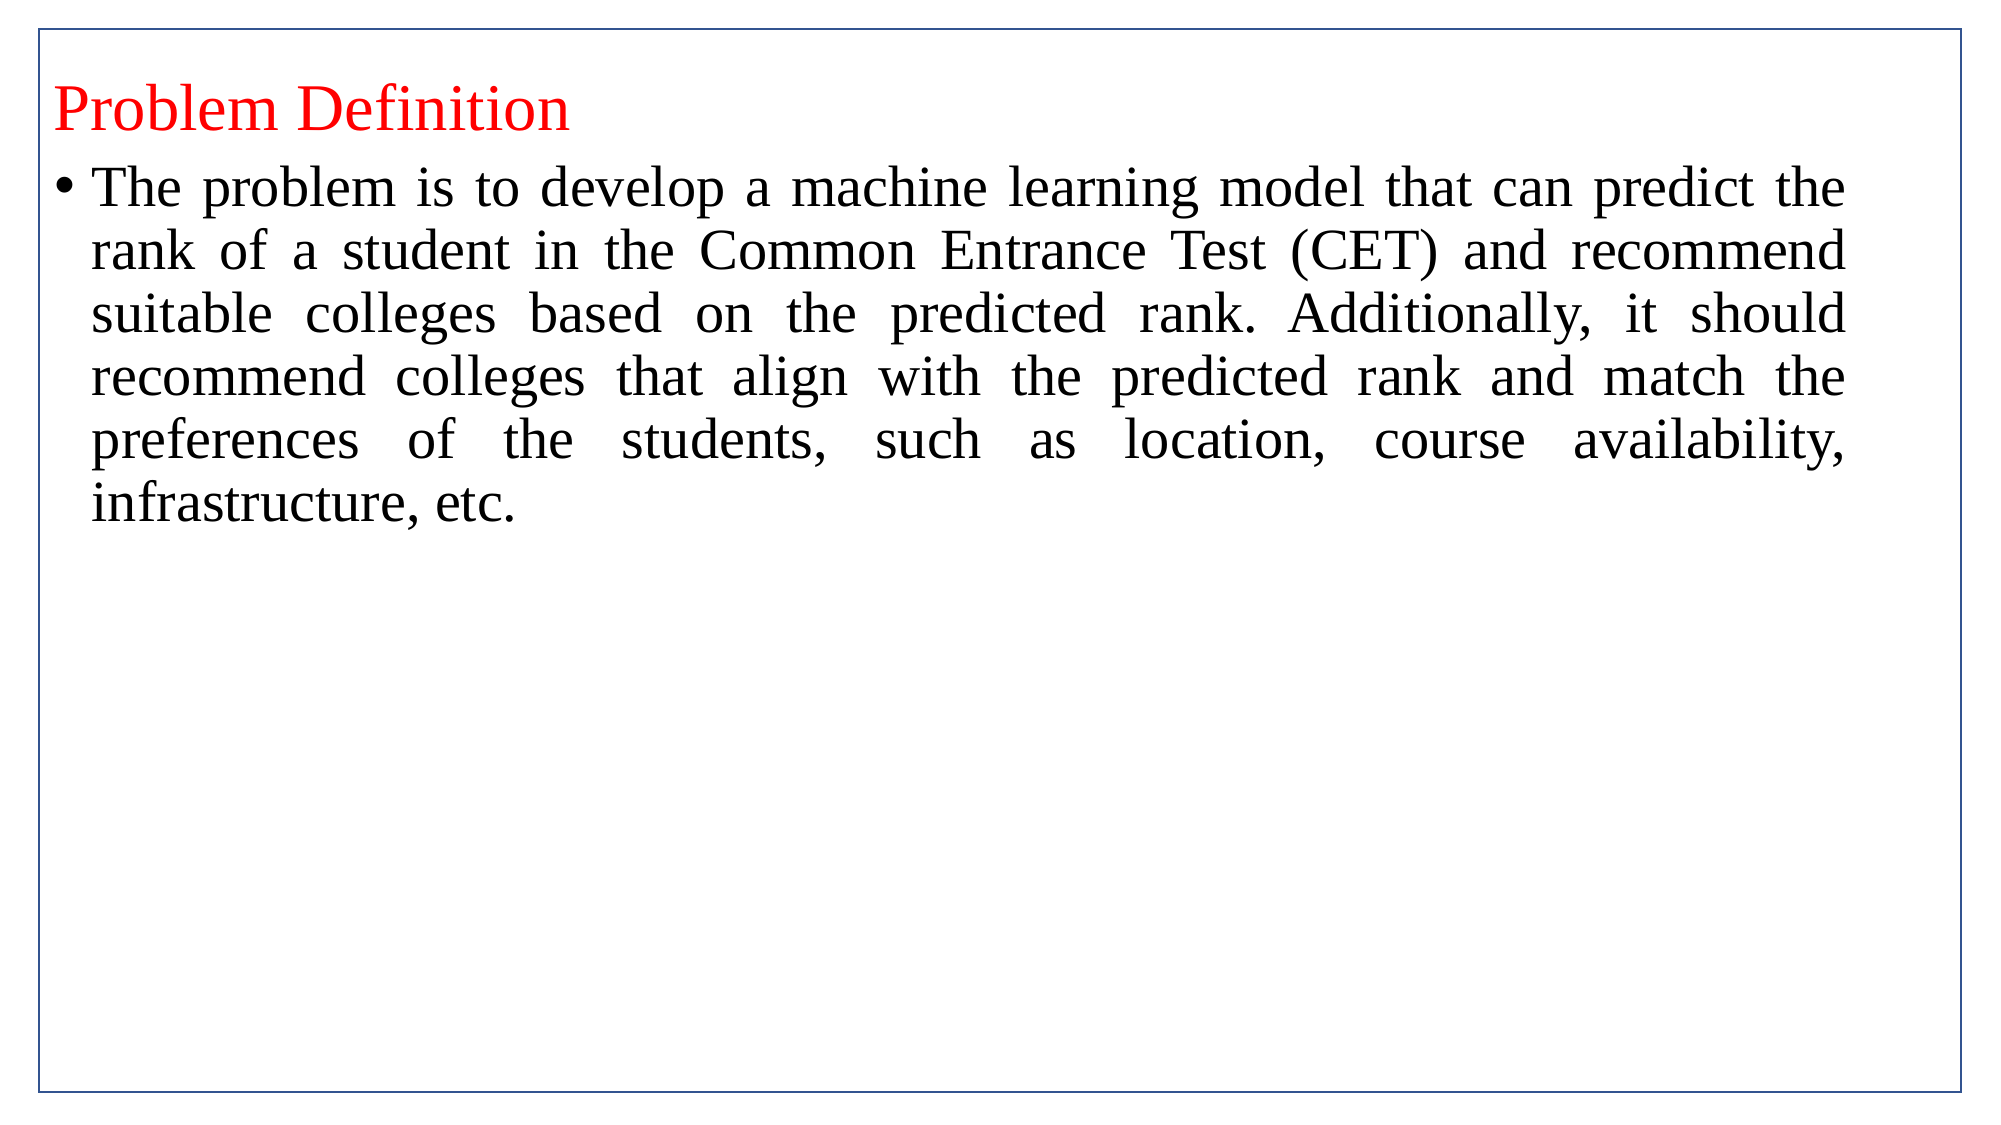

# Problem Definition
The problem is to develop a machine learning model that can predict the rank of a student in the Common Entrance Test (CET) and recommend suitable colleges based on the predicted rank. Additionally, it should recommend colleges that align with the predicted rank and match the preferences of the students, such as location, course availability, infrastructure, etc.